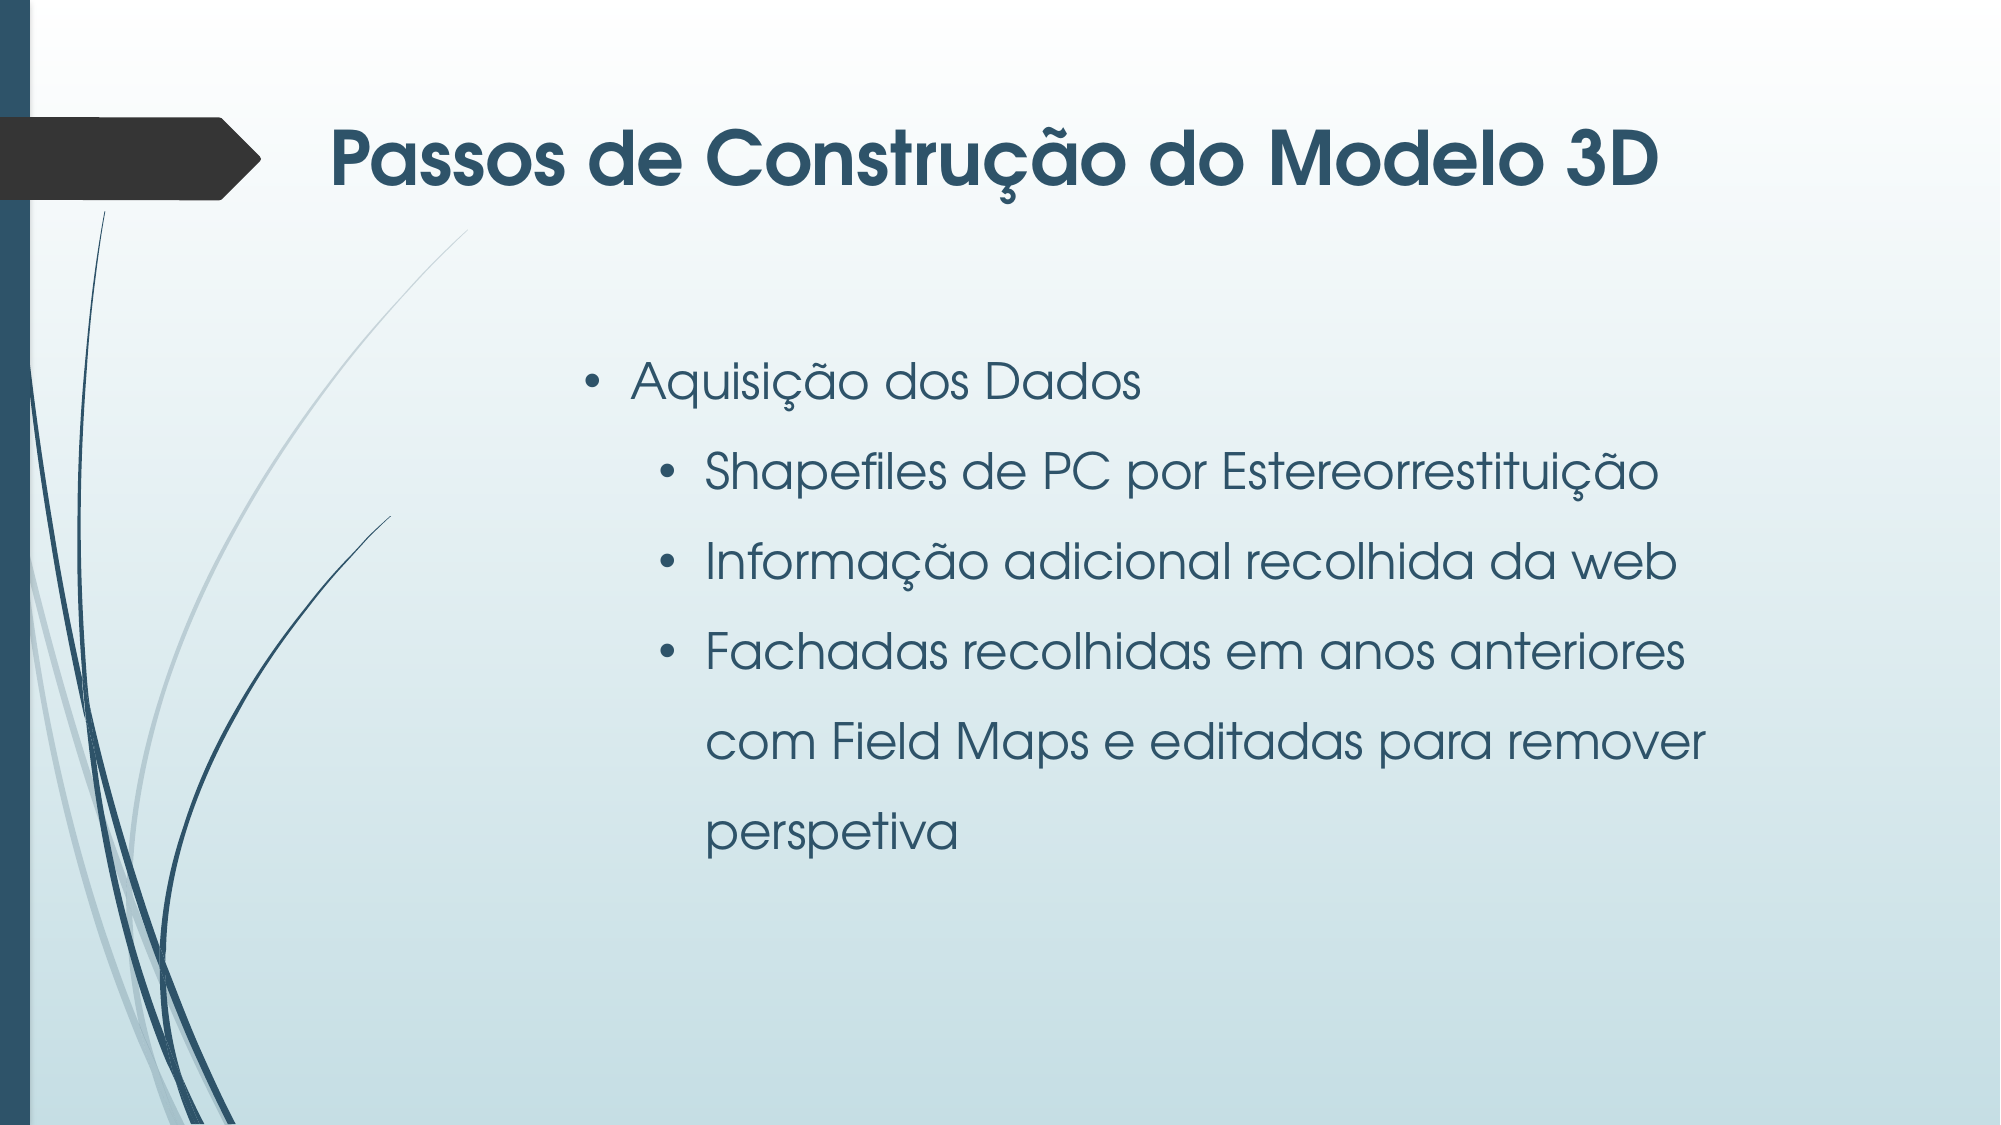

# Passos de Construção do Modelo 3D
Aquisição dos Dados
Shapefiles de PC por Estereorrestituição
Informação adicional recolhida da web
Fachadas recolhidas em anos anteriores com Field Maps e editadas para remover perspetiva